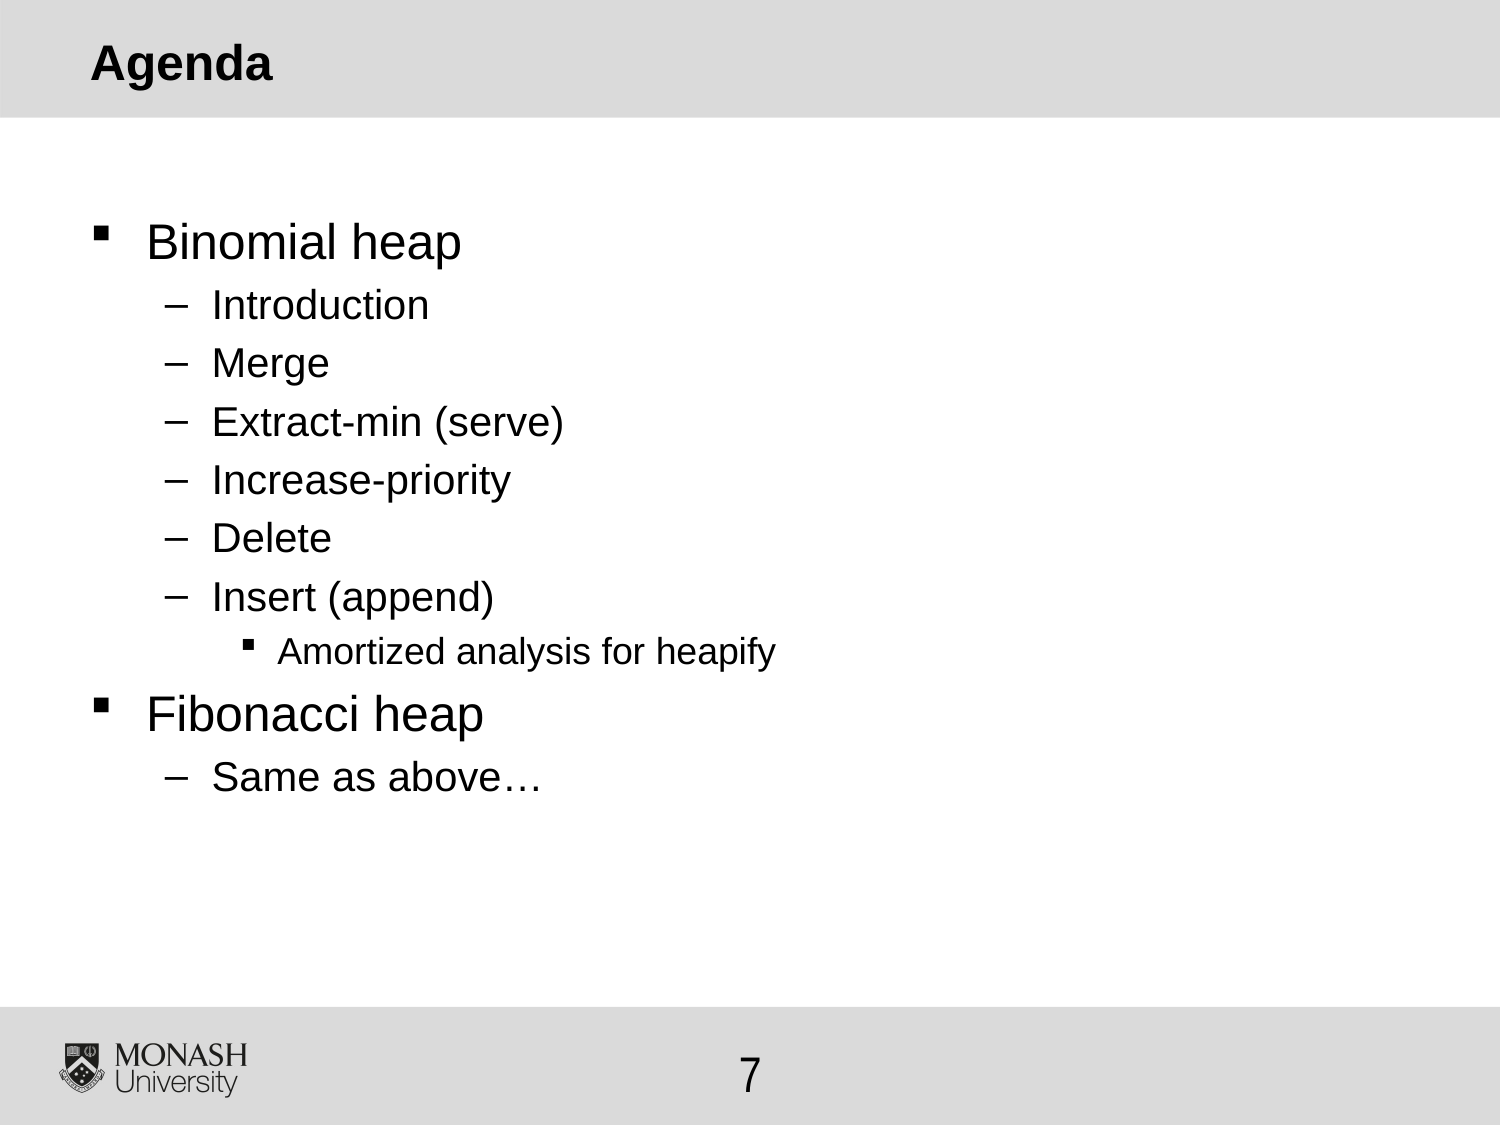

# Agenda
Binomial heap
Introduction
Merge
Extract-min (serve)
Increase-priority
Delete
Insert (append)
Amortized analysis for heapify
Fibonacci heap
Same as above…